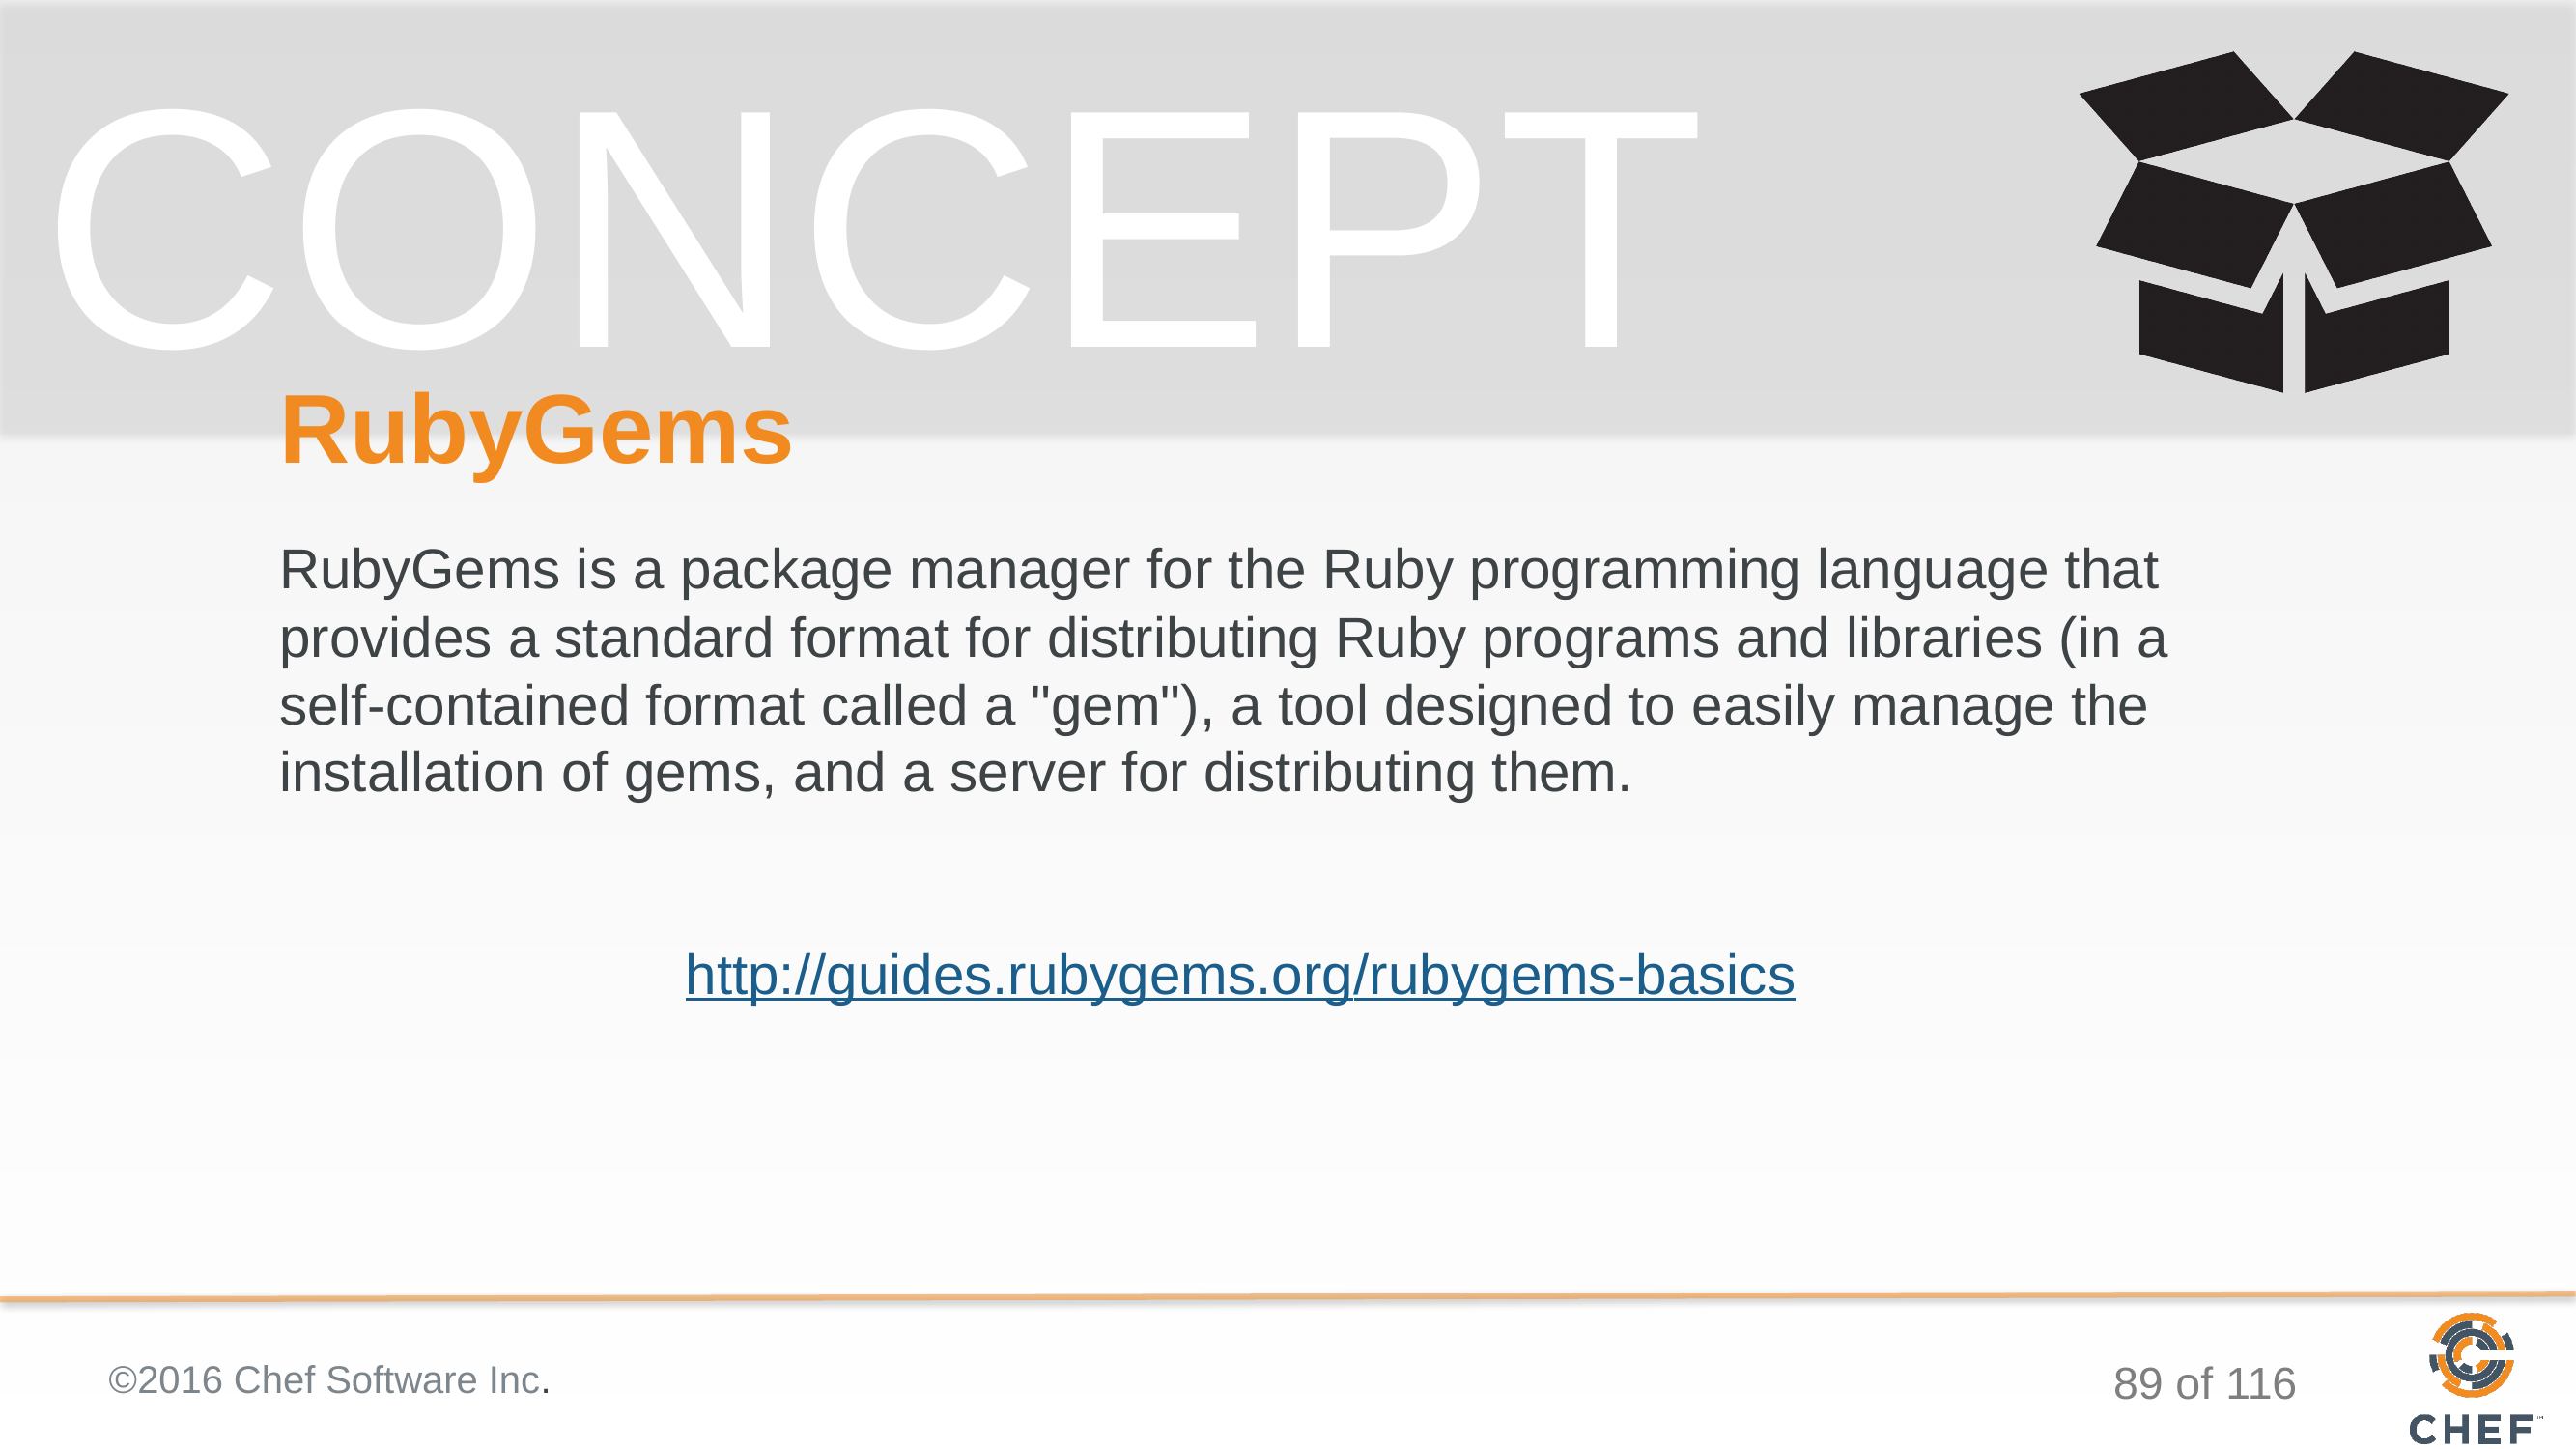

# RubyGems
RubyGems is a package manager for the Ruby programming language that provides a standard format for distributing Ruby programs and libraries (in a self-contained format called a "gem"), a tool designed to easily manage the installation of gems, and a server for distributing them.

http://guides.rubygems.org/rubygems-basics